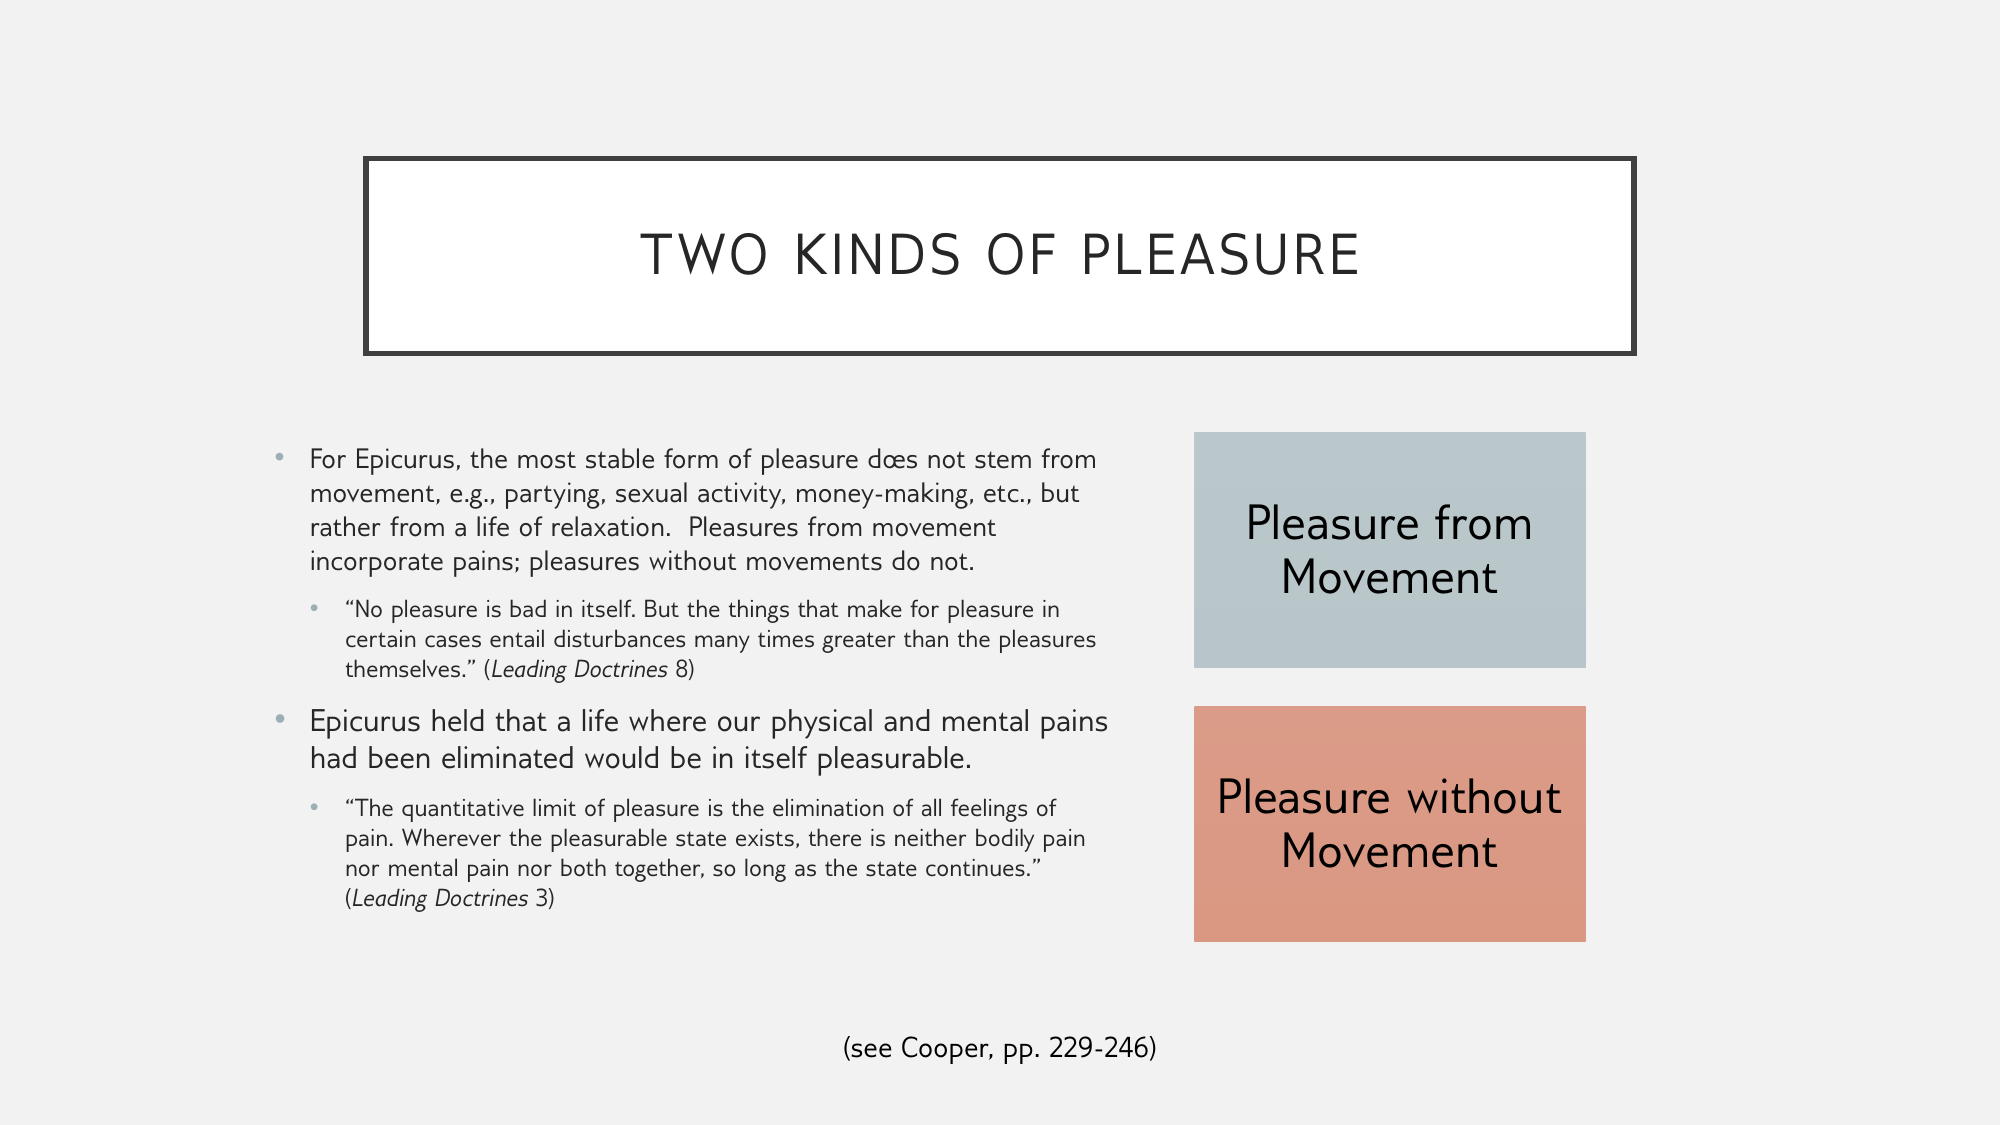

# Two kinds of Pleasure
For Epicurus, the most stable form of pleasure does not stem from movement, e.g., partying, sexual activity, money-making, etc., but rather from a life of relaxation.  Pleasures from movement incorporate pains; pleasures without movements do not.
“No pleasure is bad in itself. But the things that make for pleasure in certain cases entail disturbances many times greater than the pleasures themselves.” (Leading Doctrines 8)
Epicurus held that a life where our physical and mental pains had been eliminated would be in itself pleasurable.
“The quantitative limit of pleasure is the elimination of all feelings of pain. Wherever the pleasurable state exists, there is neither bodily pain nor mental pain nor both together, so long as the state continues.” (Leading Doctrines 3)

Pleasure from Movement
Pleasure without Movement
(see Cooper, pp. 229-246)